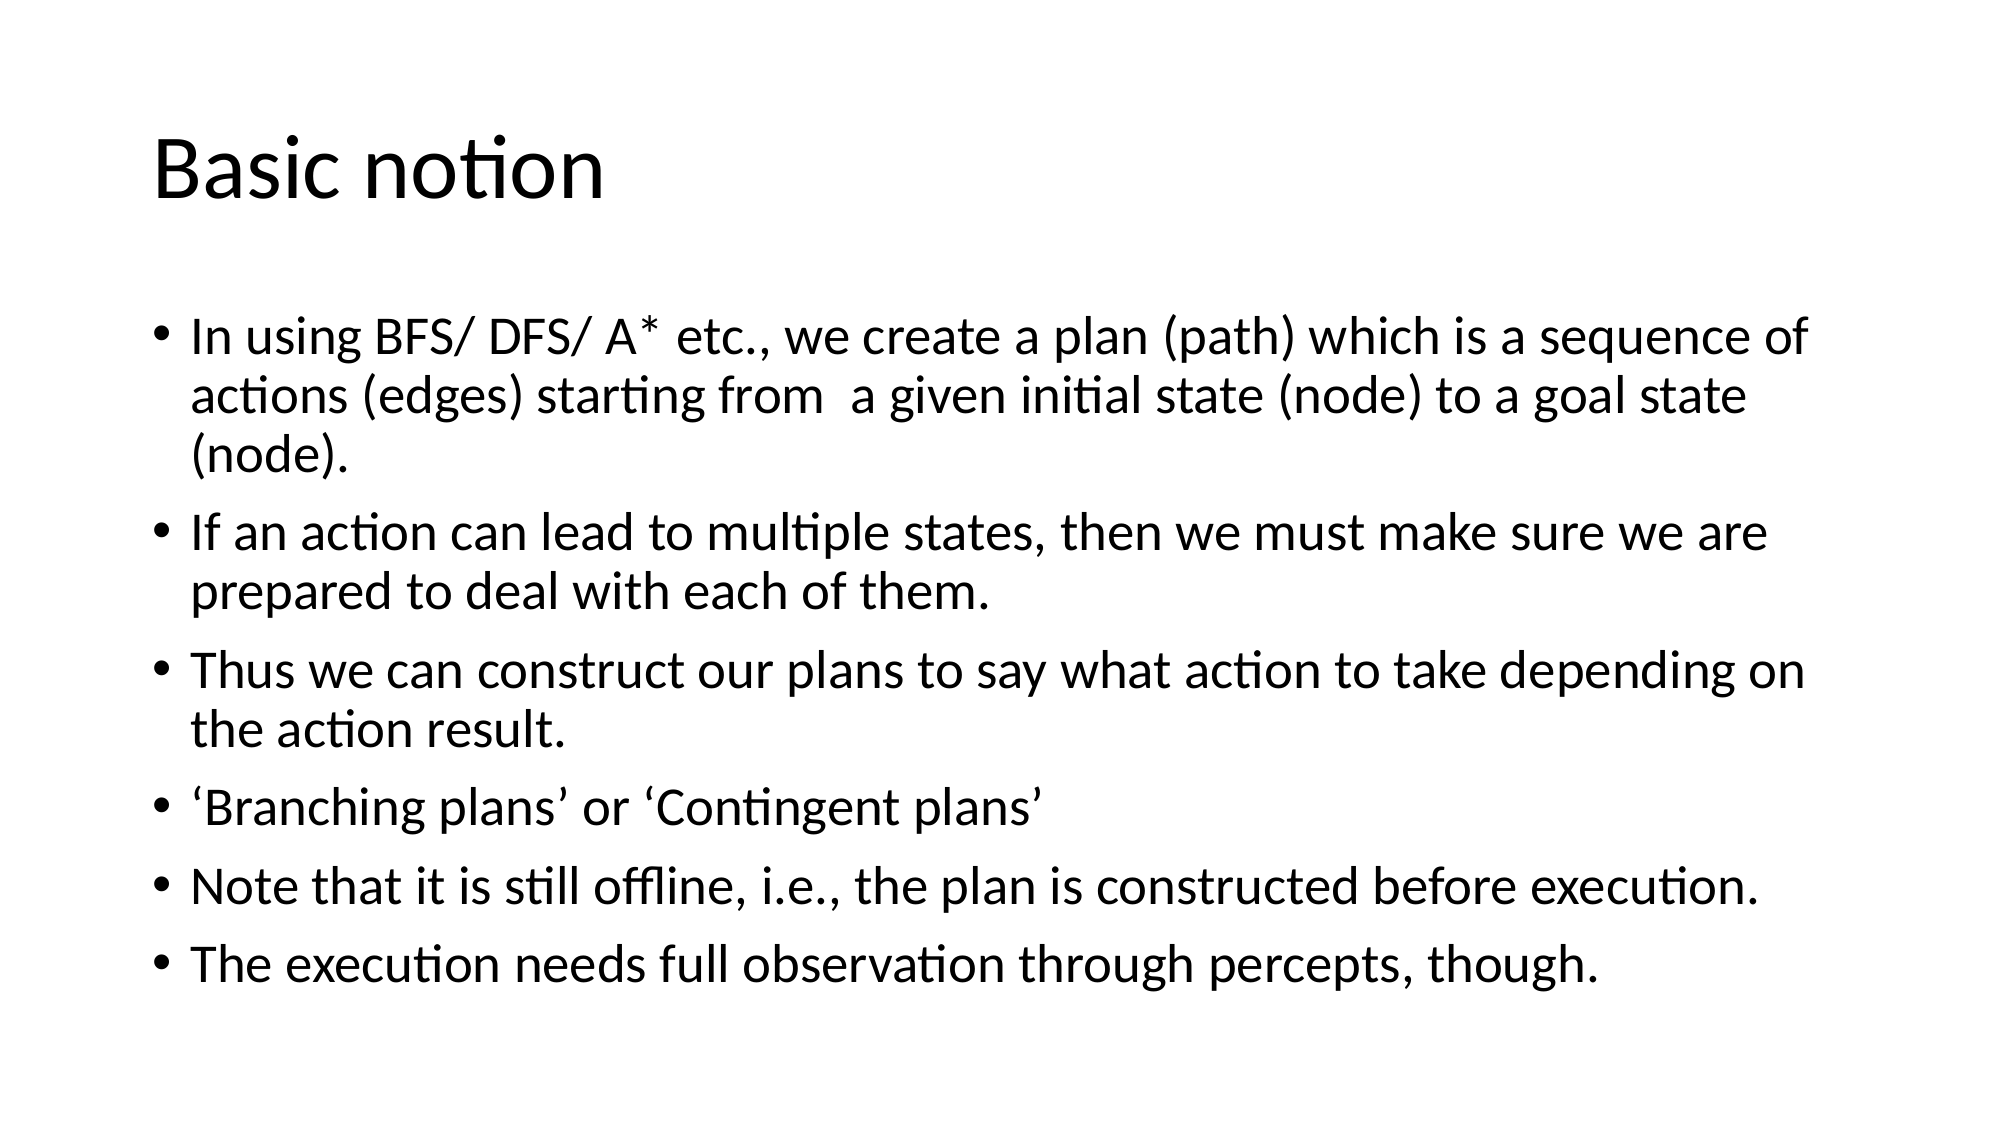

# Basic notion
In using BFS/ DFS/ A* etc., we create a plan (path) which is a sequence of actions (edges) starting from  a given initial state (node) to a goal state (node).
If an action can lead to multiple states, then we must make sure we are prepared to deal with each of them.
Thus we can construct our plans to say what action to take depending on the action result.
‘Branching plans’ or ‘Contingent plans’
Note that it is still offline, i.e., the plan is constructed before execution.
The execution needs full observation through percepts, though.